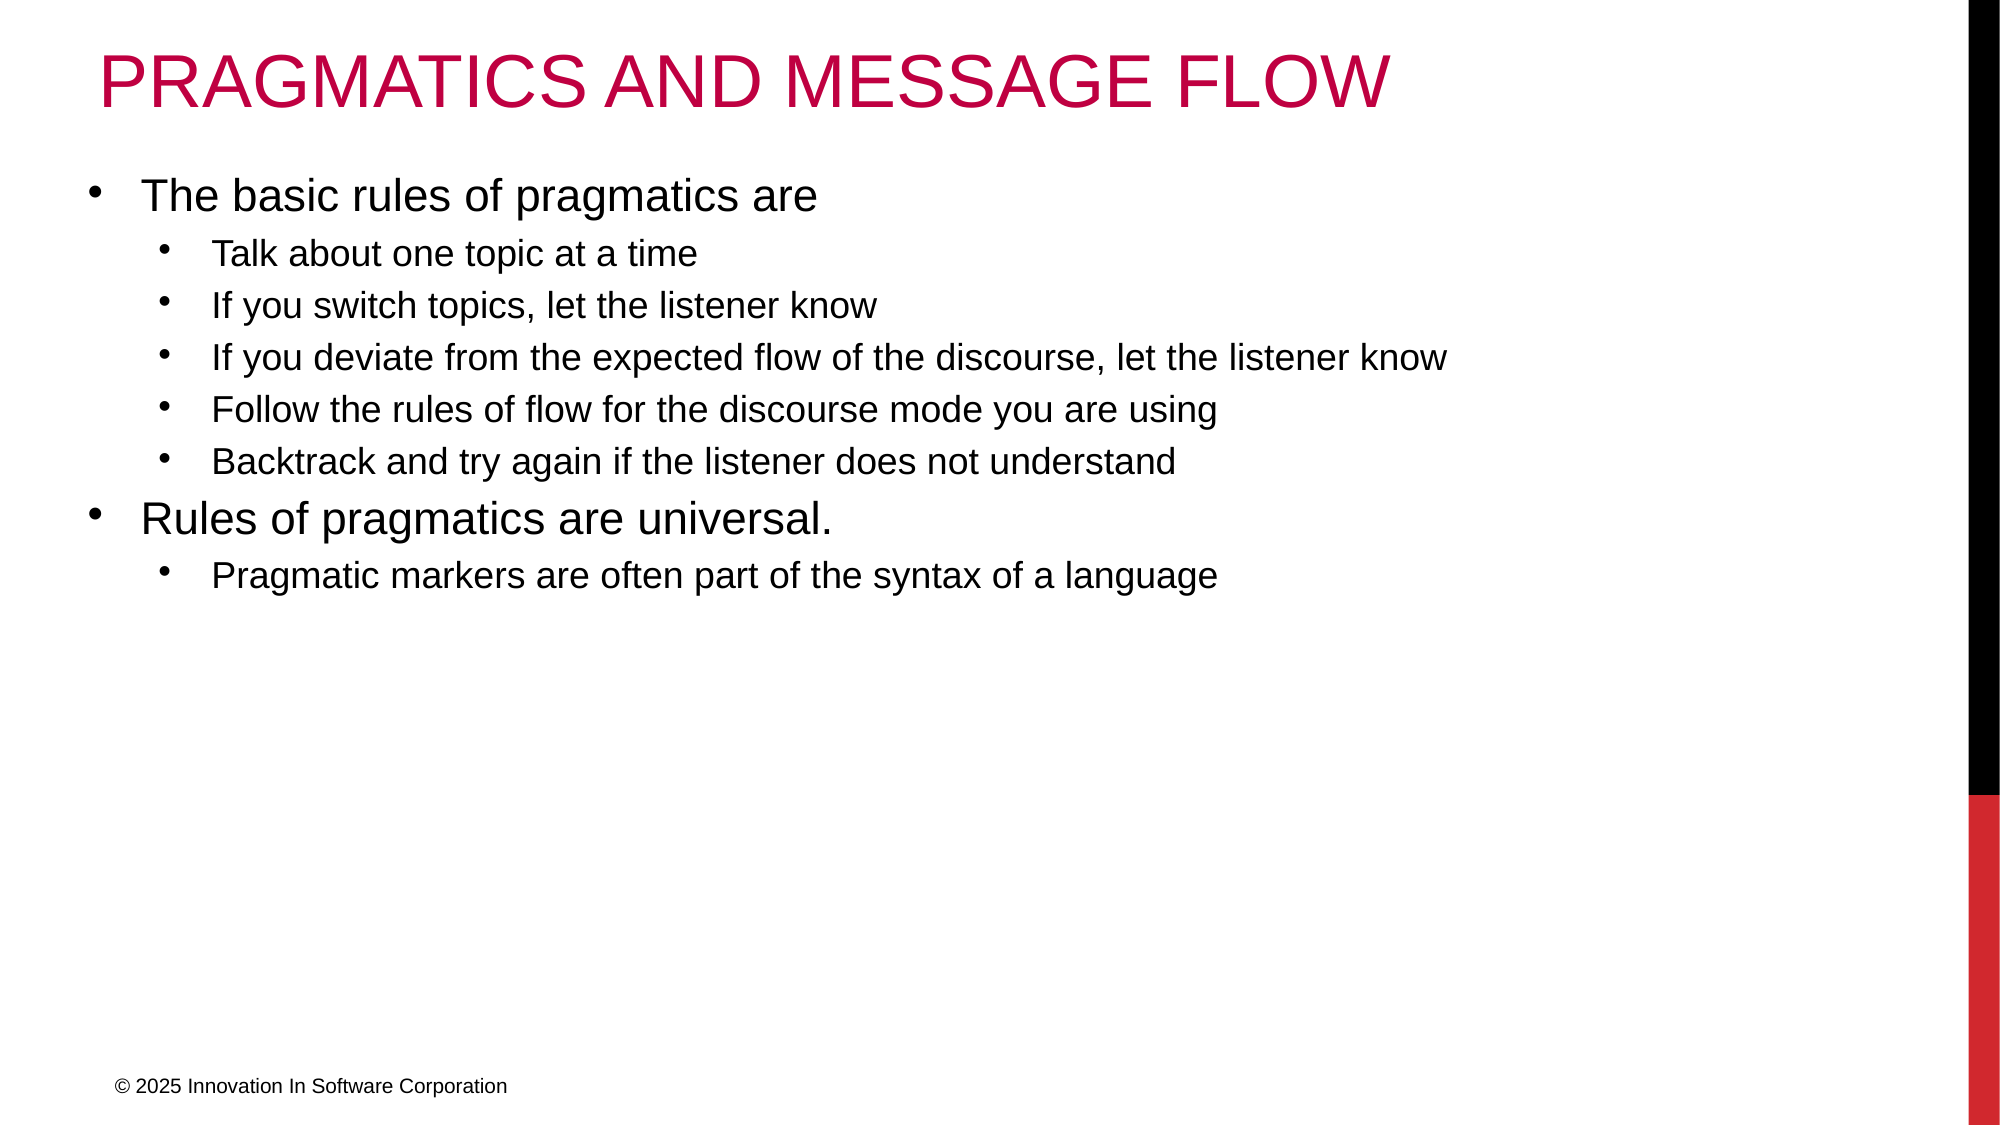

# Pragmatics and Message Flow
The basic rules of pragmatics are
Talk about one topic at a time
If you switch topics, let the listener know
If you deviate from the expected flow of the discourse, let the listener know
Follow the rules of flow for the discourse mode you are using
Backtrack and try again if the listener does not understand
Rules of pragmatics are universal.
Pragmatic markers are often part of the syntax of a language
© 2025 Innovation In Software Corporation